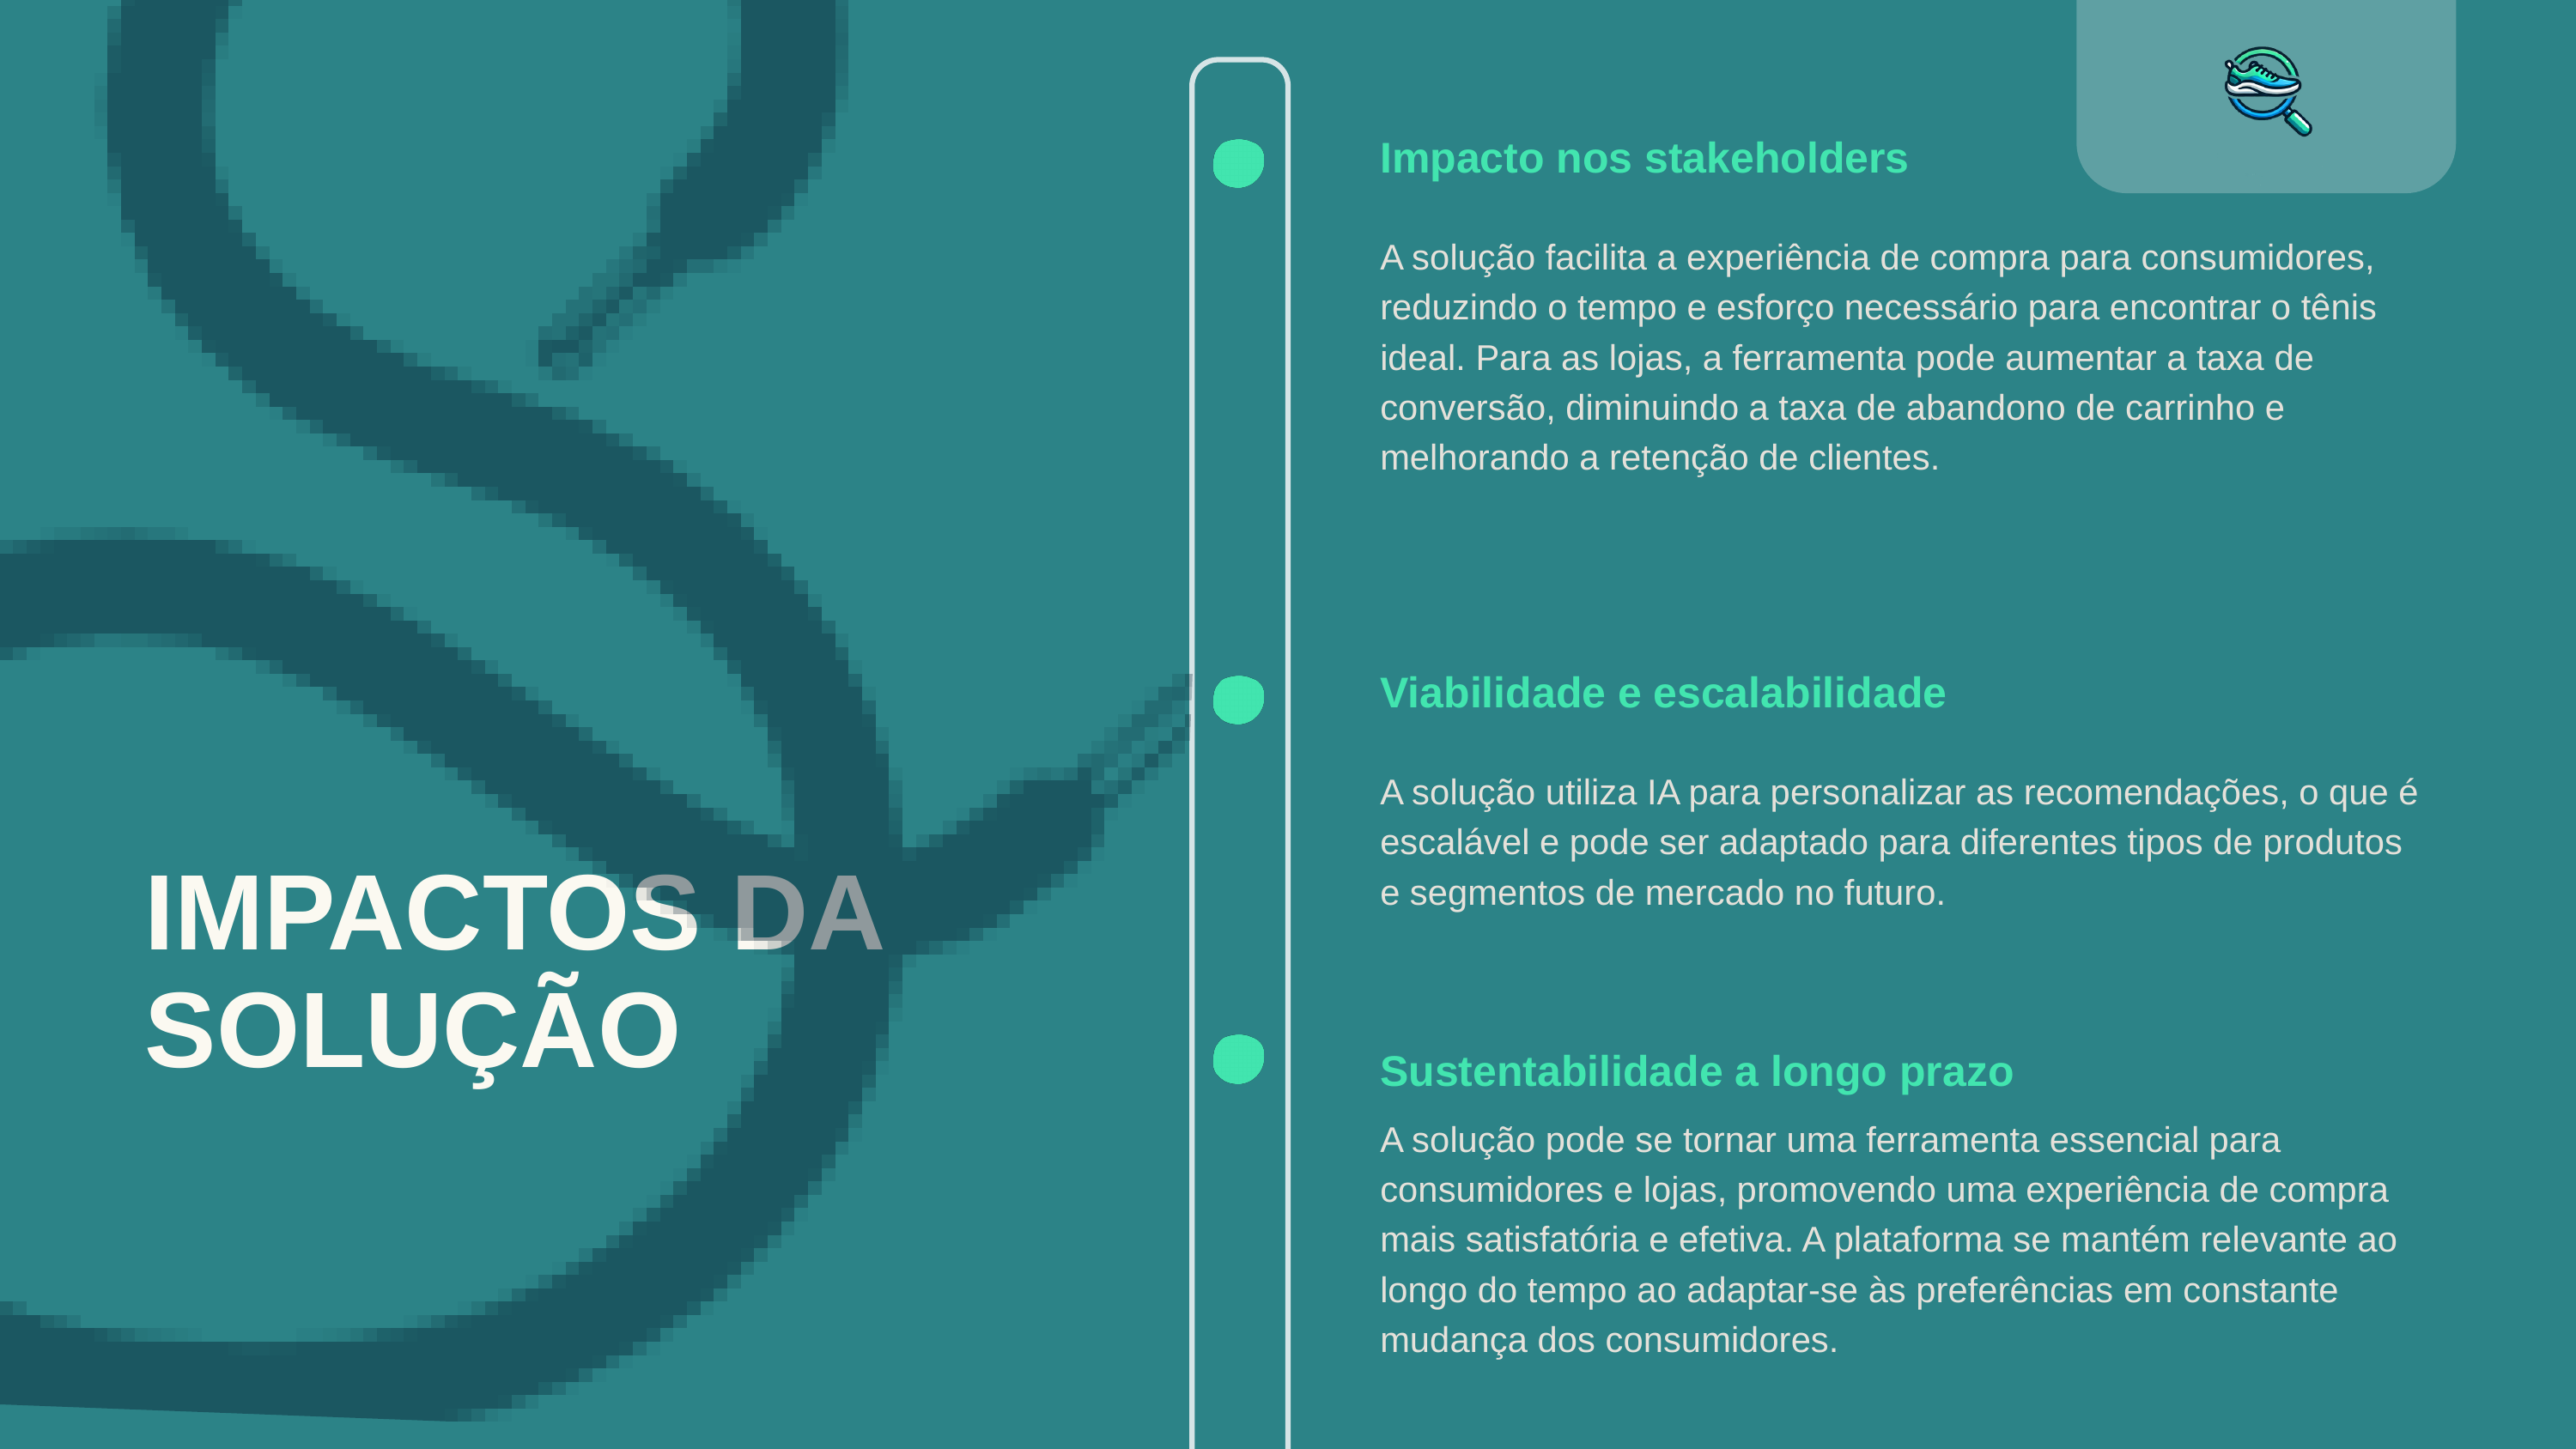

Impacto nos stakeholders

A solução facilita a experiência de compra para consumidores, reduzindo o tempo e esforço necessário para encontrar o tênis ideal. Para as lojas, a ferramenta pode aumentar a taxa de conversão, diminuindo a taxa de abandono de carrinho e melhorando a retenção de clientes.
Viabilidade e escalabilidade

A solução utiliza IA para personalizar as recomendações, o que é escalável e pode ser adaptado para diferentes tipos de produtos e segmentos de mercado no futuro.
IMPACTOS DA SOLUÇÃO
Sustentabilidade a longo prazo

A solução pode se tornar uma ferramenta essencial para consumidores e lojas, promovendo uma experiência de compra mais satisfatória e efetiva. A plataforma se mantém relevante ao longo do tempo ao adaptar-se às preferências em constante mudança dos consumidores.